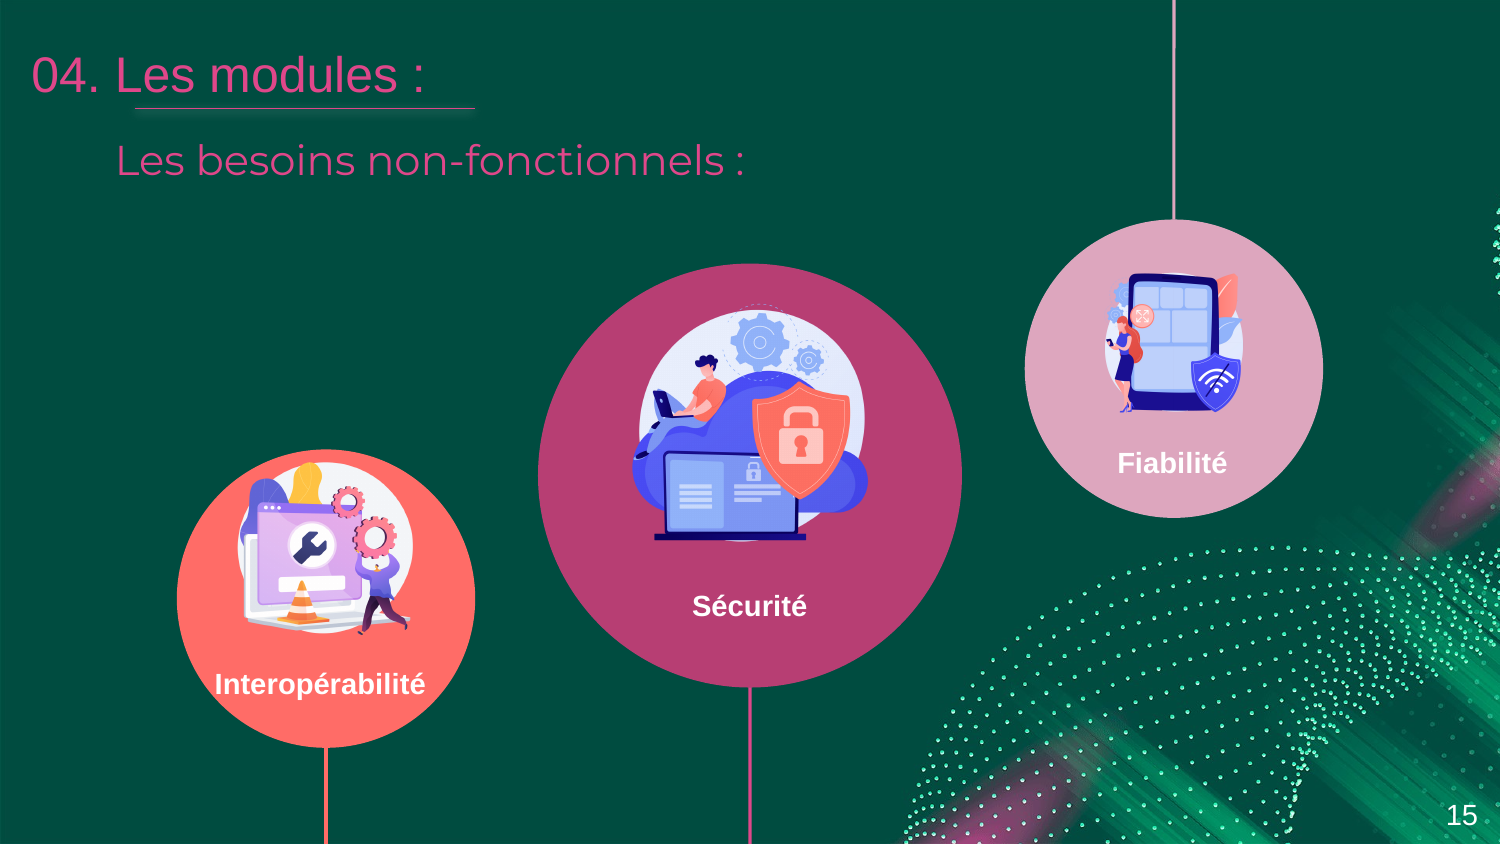

04. Les modules :
Les besoins non-fonctionnels :

Fiabilité

Sécurité
Interopérabilité
15